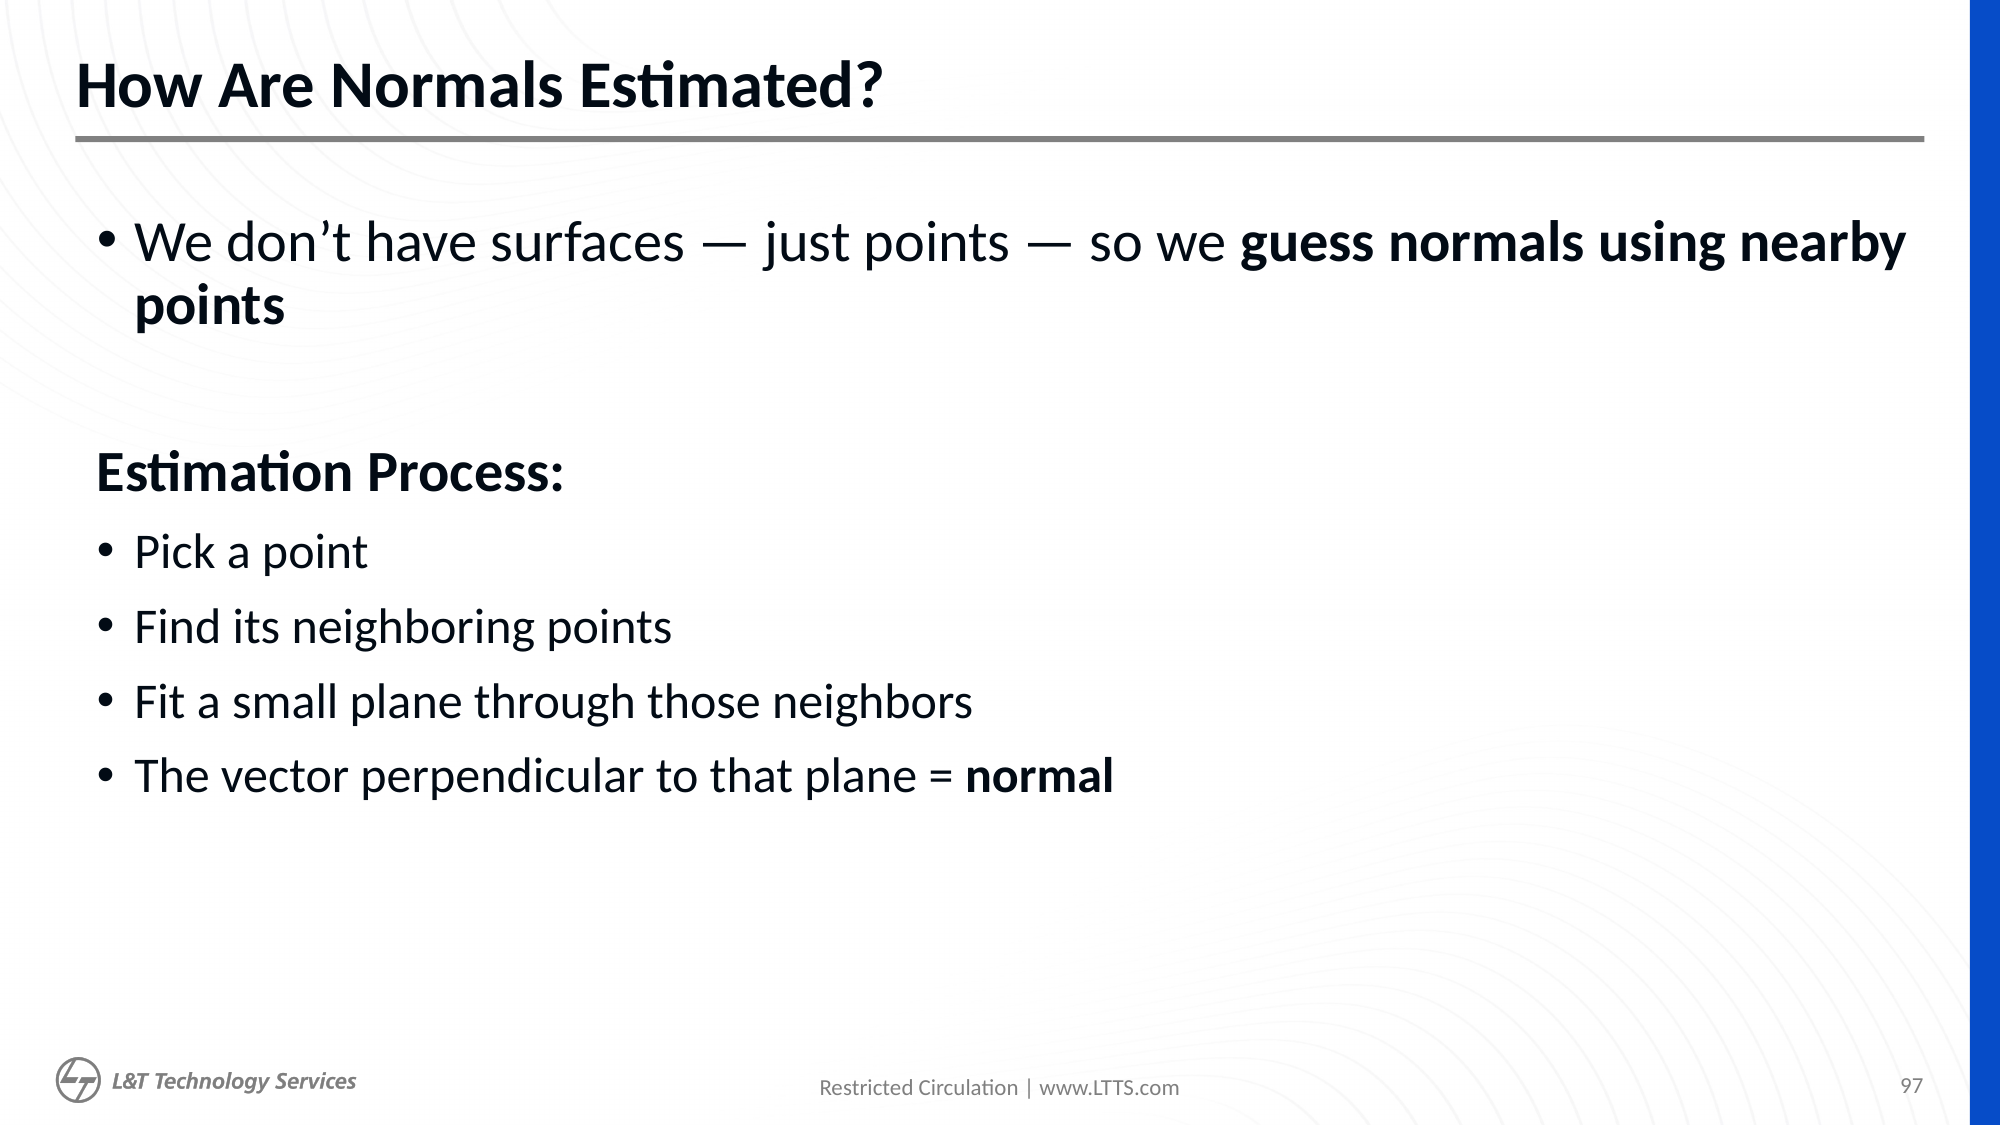

# How Are Normals Estimated?
We don’t have surfaces — just points — so we guess normals using nearby points

Estimation Process:
Pick a point
Find its neighboring points
Fit a small plane through those neighbors
The vector perpendicular to that plane = normal